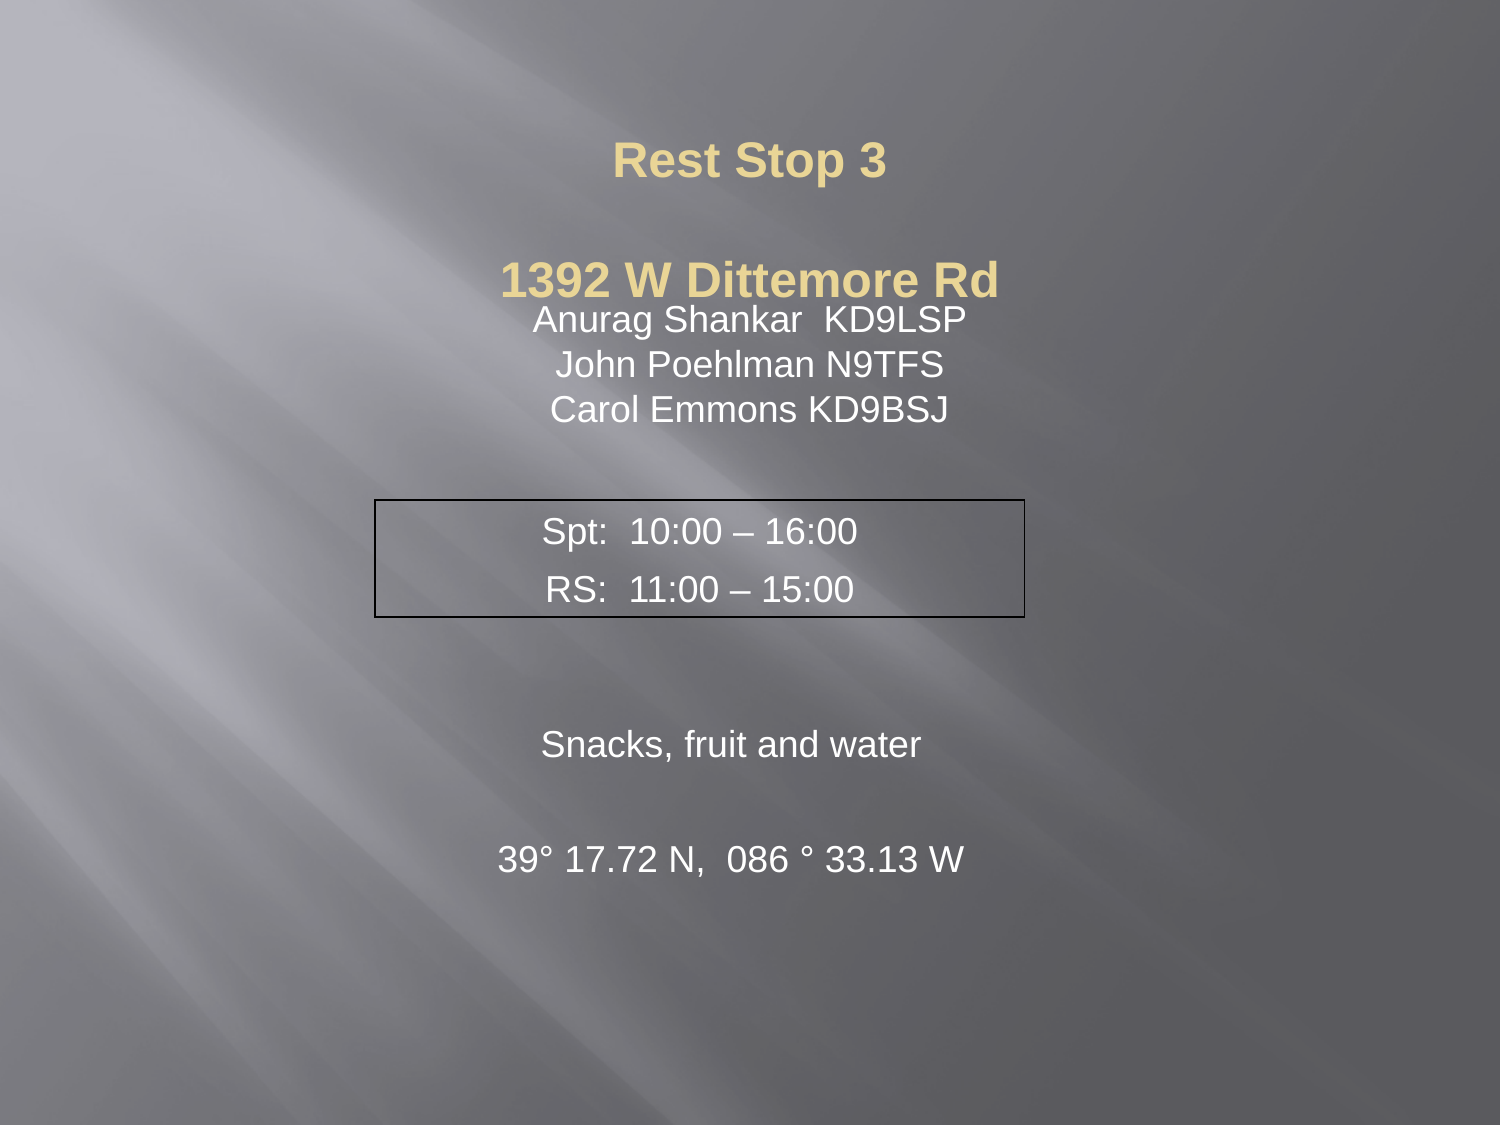

Rest Stop 3

1392 W Dittemore Rd

Anurag Shankar  KD9LSP
John Poehlman N9TFS
Carol Emmons KD9BSJ
Spt:  10:00 – 16:00
RS:  11:00 – 15:00
Snacks, fruit and water

39° 17.72 N,  086 ° 33.13 W